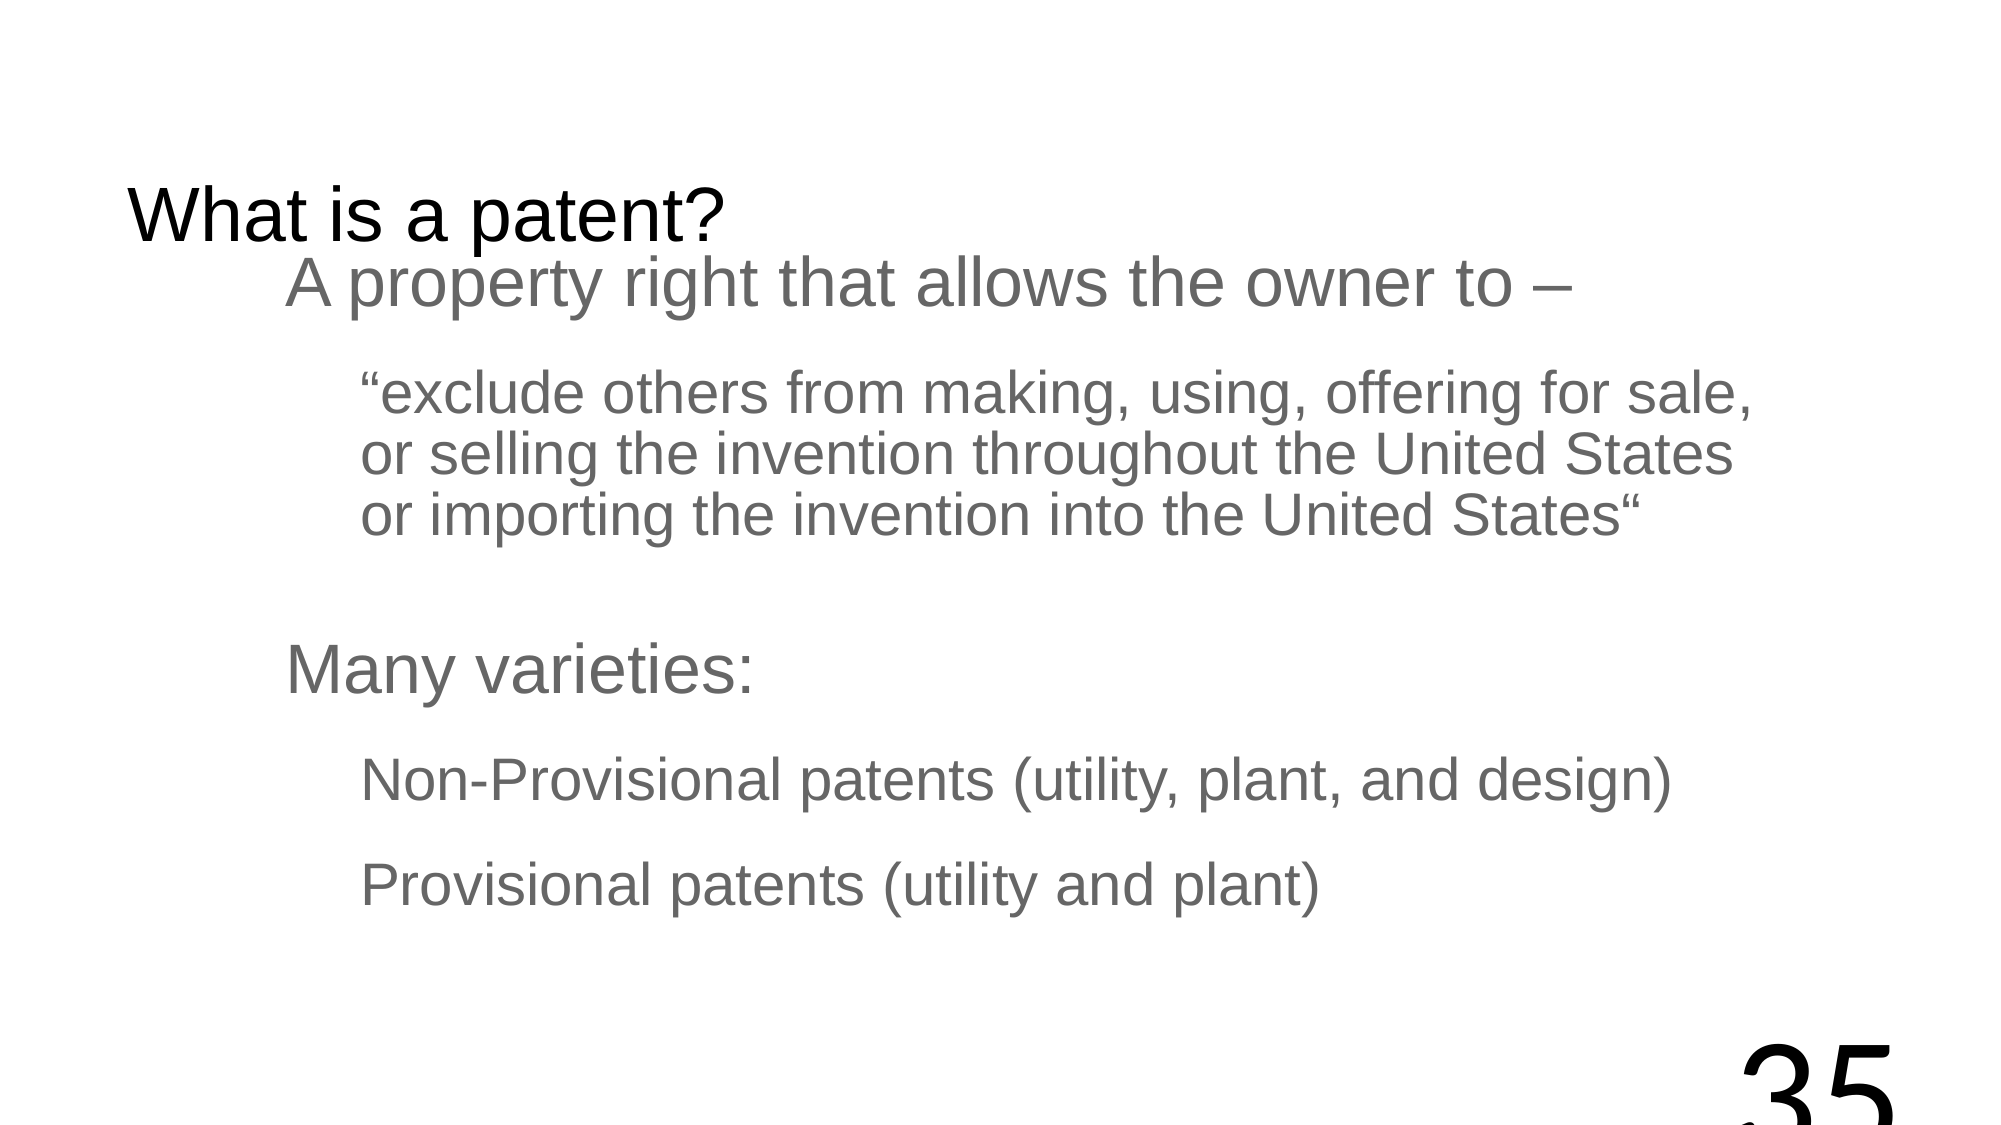

# What is a patent?
A property right that allows the owner to –
“exclude others from making, using, offering for sale, or selling the invention throughout the United States or importing the invention into the United States“
Many varieties:
Non-Provisional patents (utility, plant, and design)
Provisional patents (utility and plant)
35